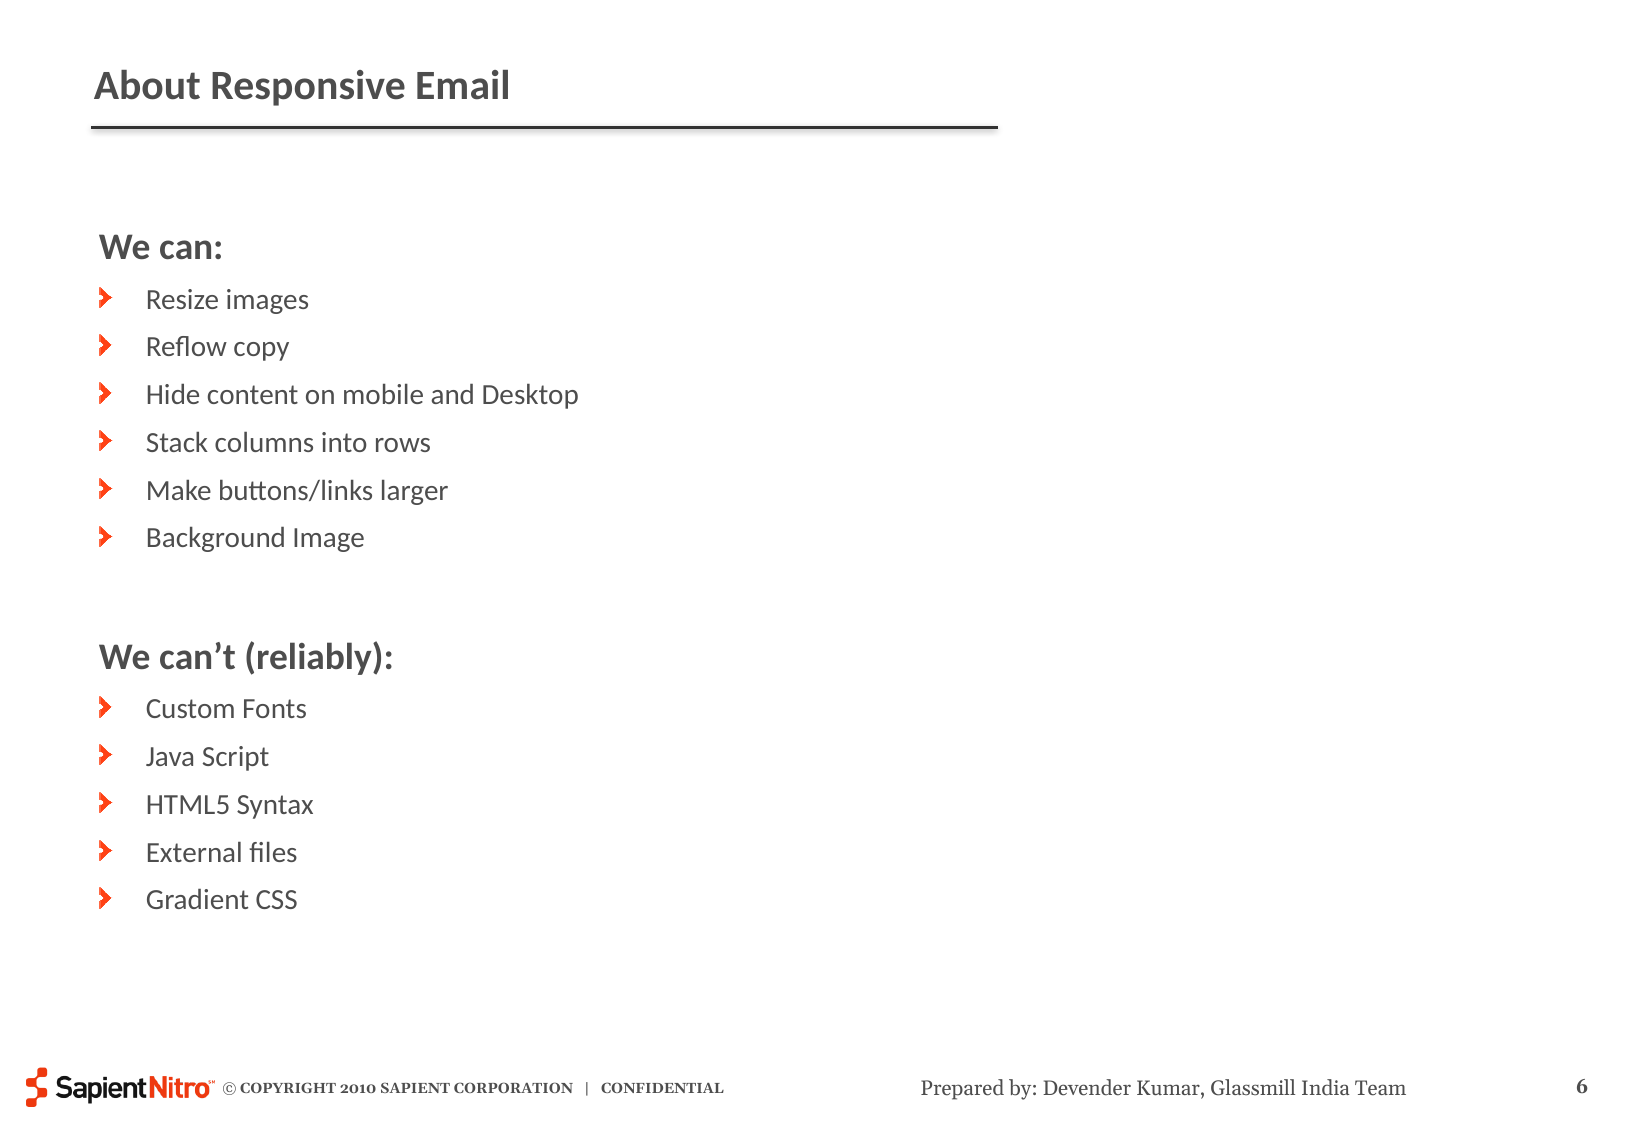

# About Responsive Email

We can:
Resize images
Reflow copy
Hide content on mobile and Desktop
Stack columns into rows
Make buttons/links larger
Background Image

We can’t (reliably):
Custom Fonts
Java Script
HTML5 Syntax
External files
Gradient CSS